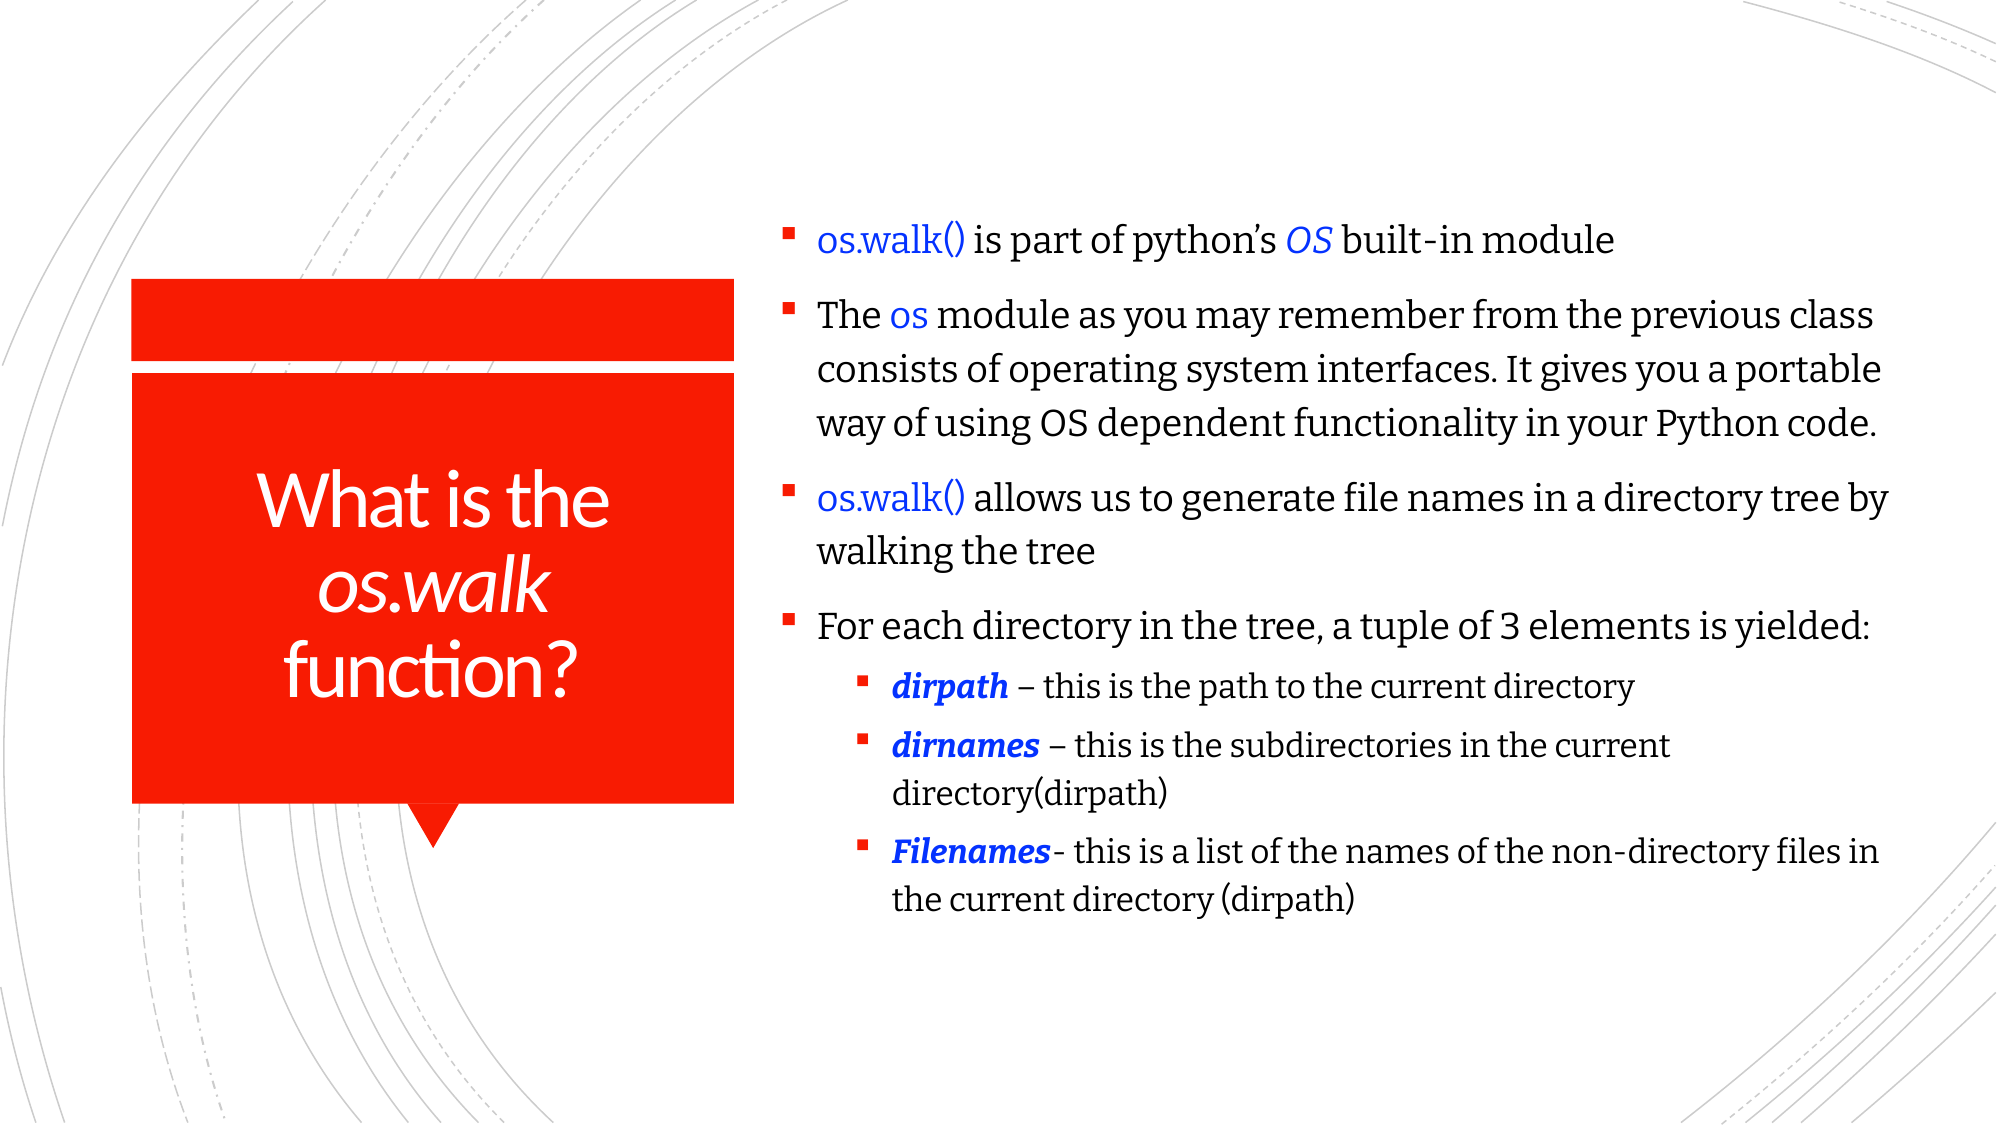

os.walk() is part of python’s OS built-in module
The os module as you may remember from the previous class consists of operating system interfaces. It gives you a portable way of using OS dependent functionality in your Python code.
os.walk() allows us to generate file names in a directory tree by walking the tree
For each directory in the tree, a tuple of 3 elements is yielded:
dirpath – this is the path to the current directory
dirnames – this is the subdirectories in the current directory(dirpath)
Filenames- this is a list of the names of the non-directory files in the current directory (dirpath)
# What is the os.walk function?